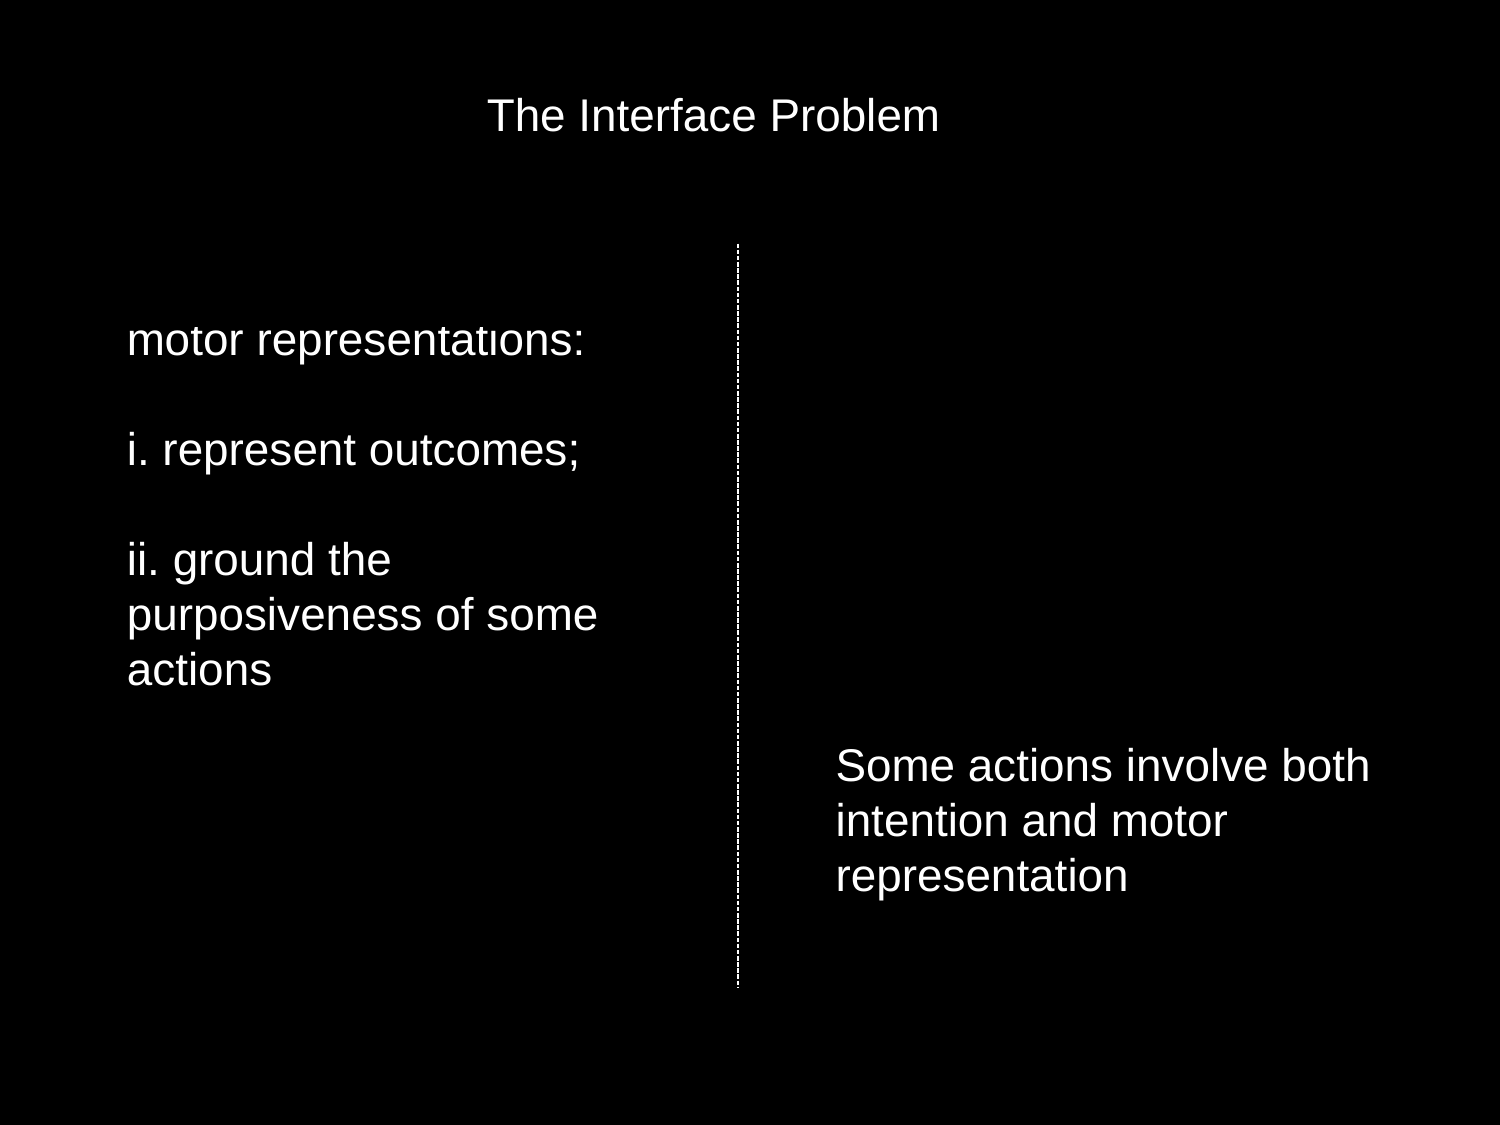

The Interface Problem:

Reciprocal agent-neutral motor representations:

i. represent outcomes;

ii. ground the purposiveness of some
actions

Some actions involve both intention and motor representation